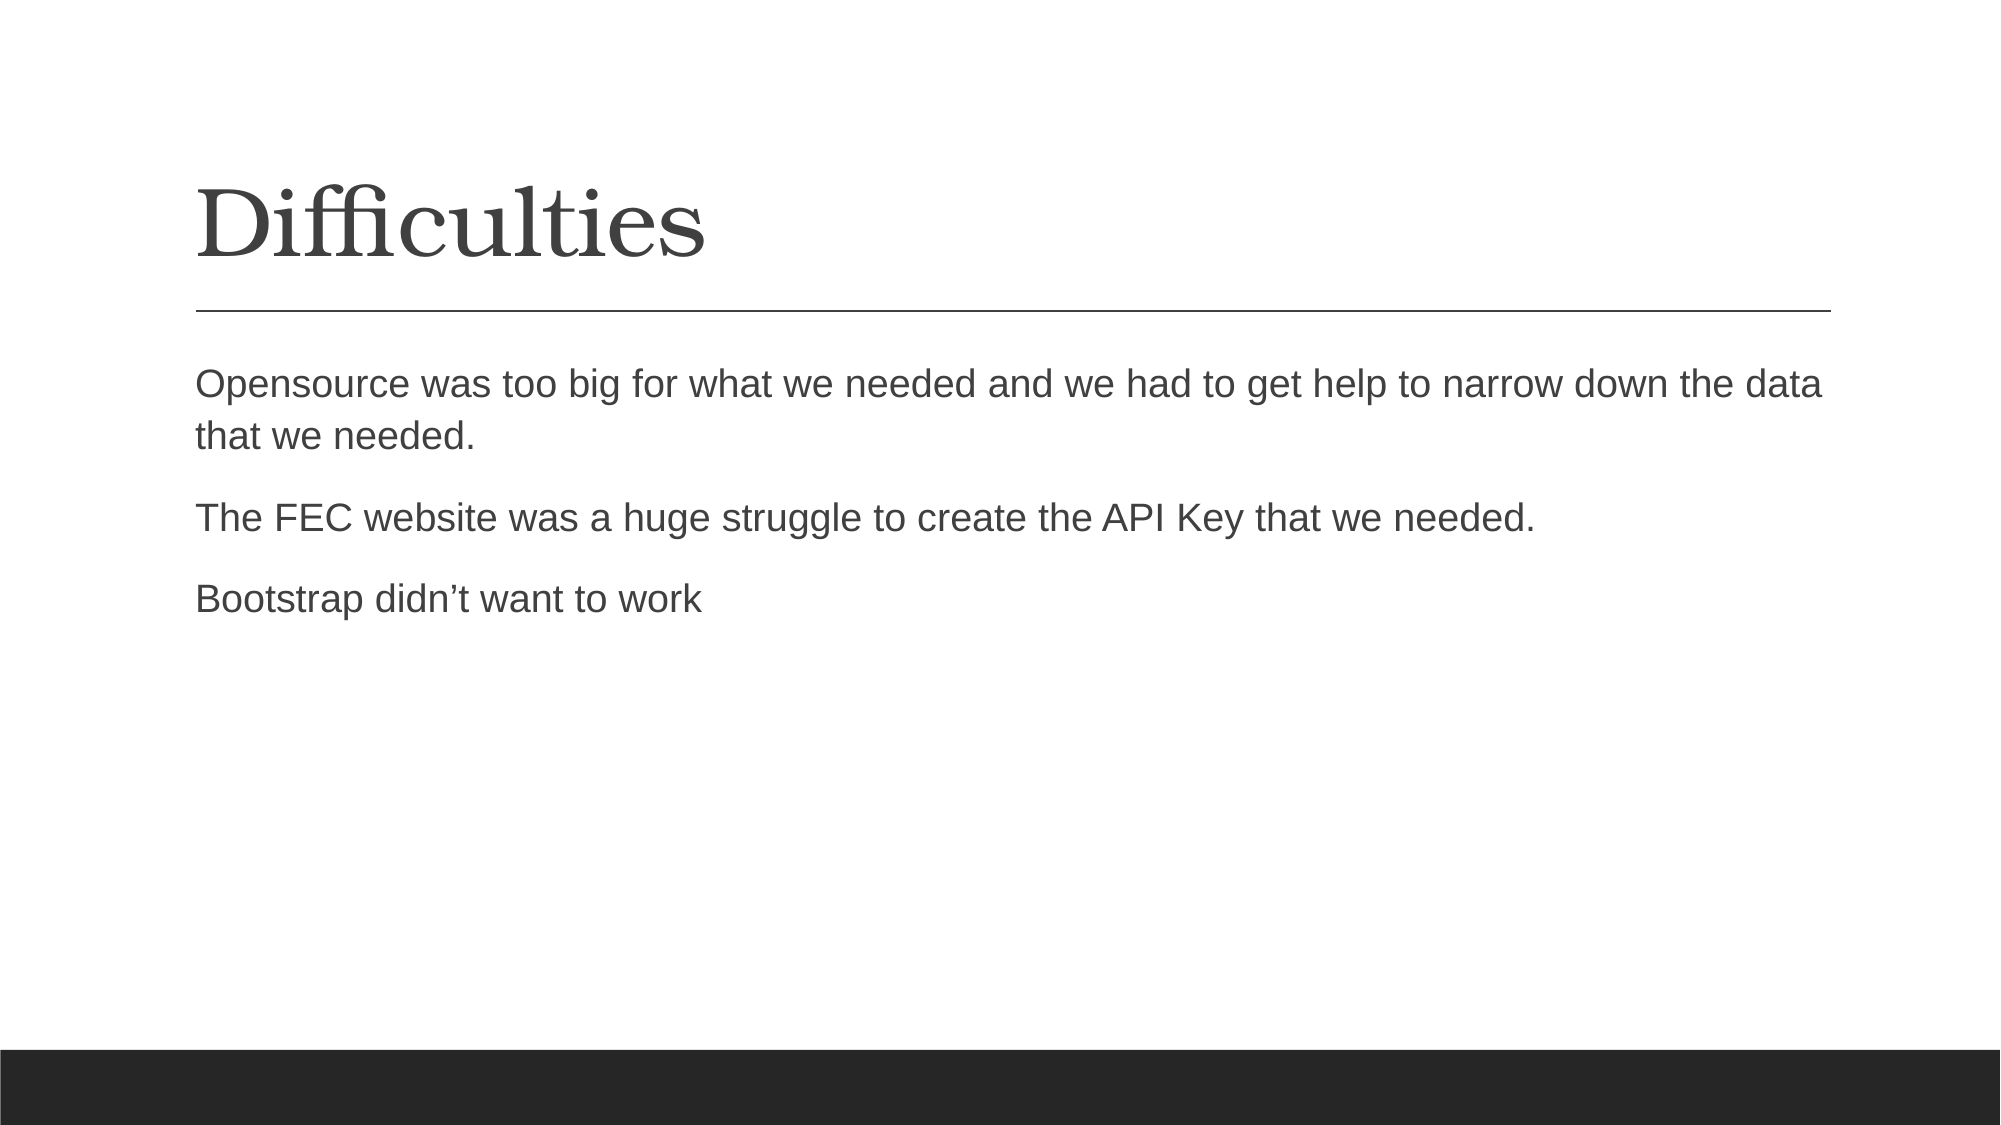

# Difficulties
Opensource was too big for what we needed and we had to get help to narrow down the data that we needed.
The FEC website was a huge struggle to create the API Key that we needed.
Bootstrap didn’t want to work